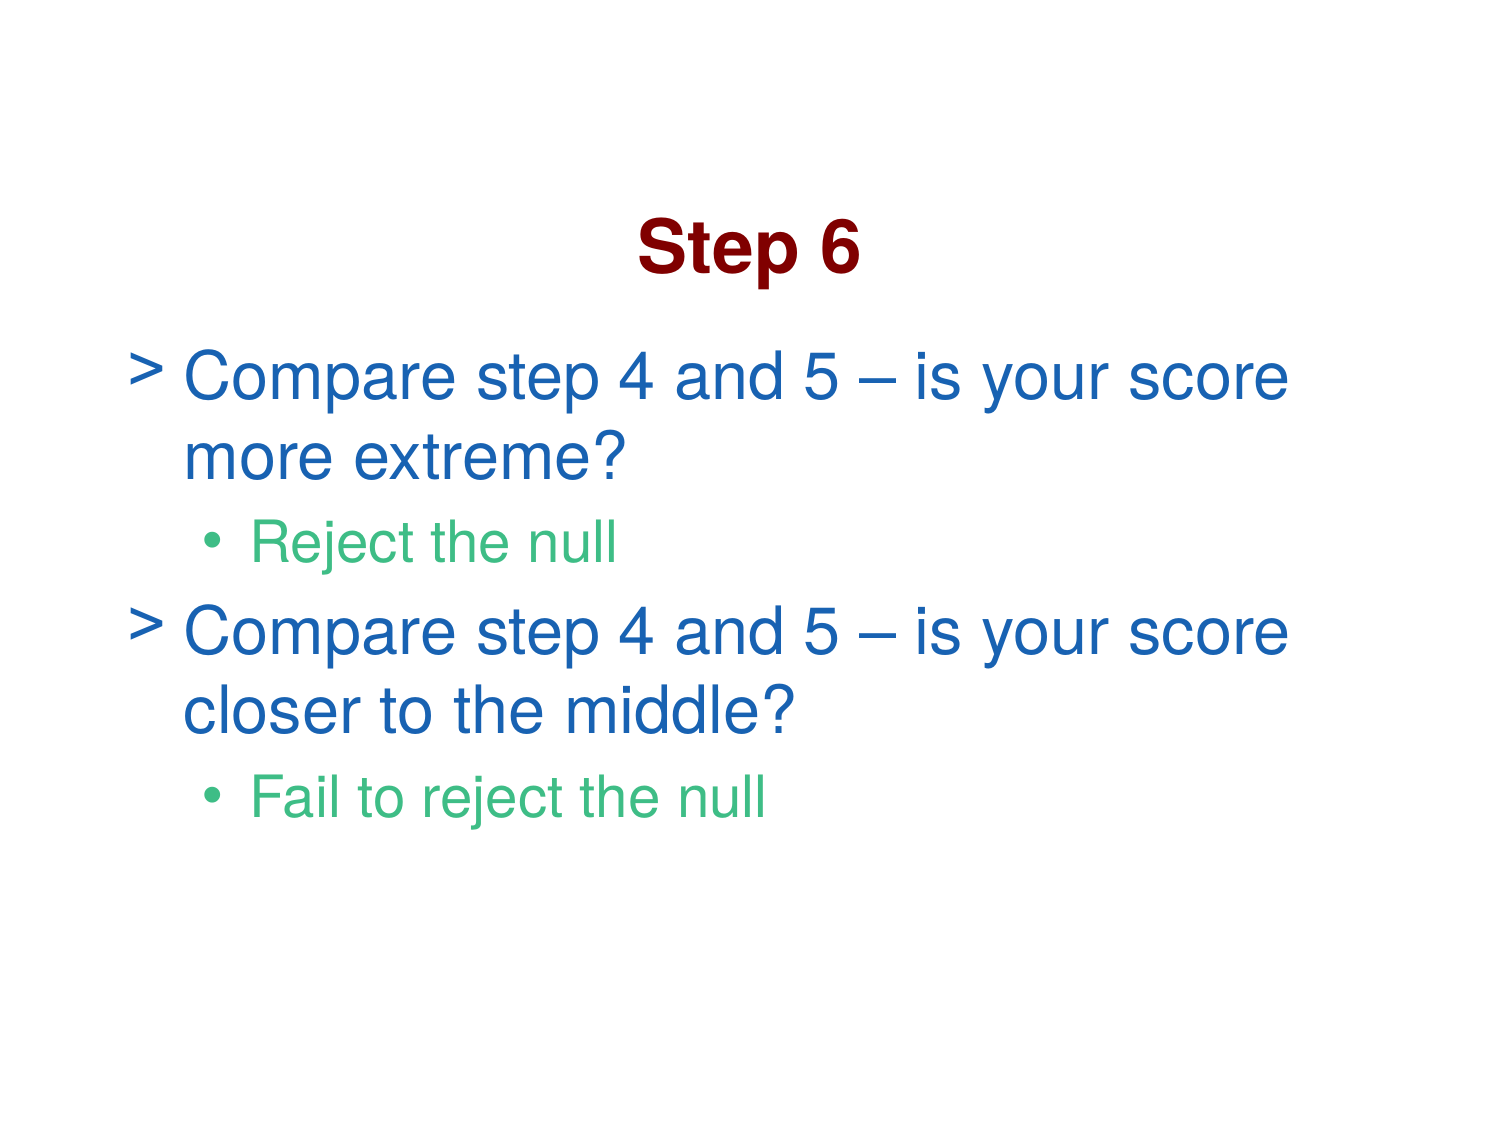

# Step 6
Compare step 4 and 5 – is your score more extreme?
Reject the null
Compare step 4 and 5 – is your score closer to the middle?
Fail to reject the null